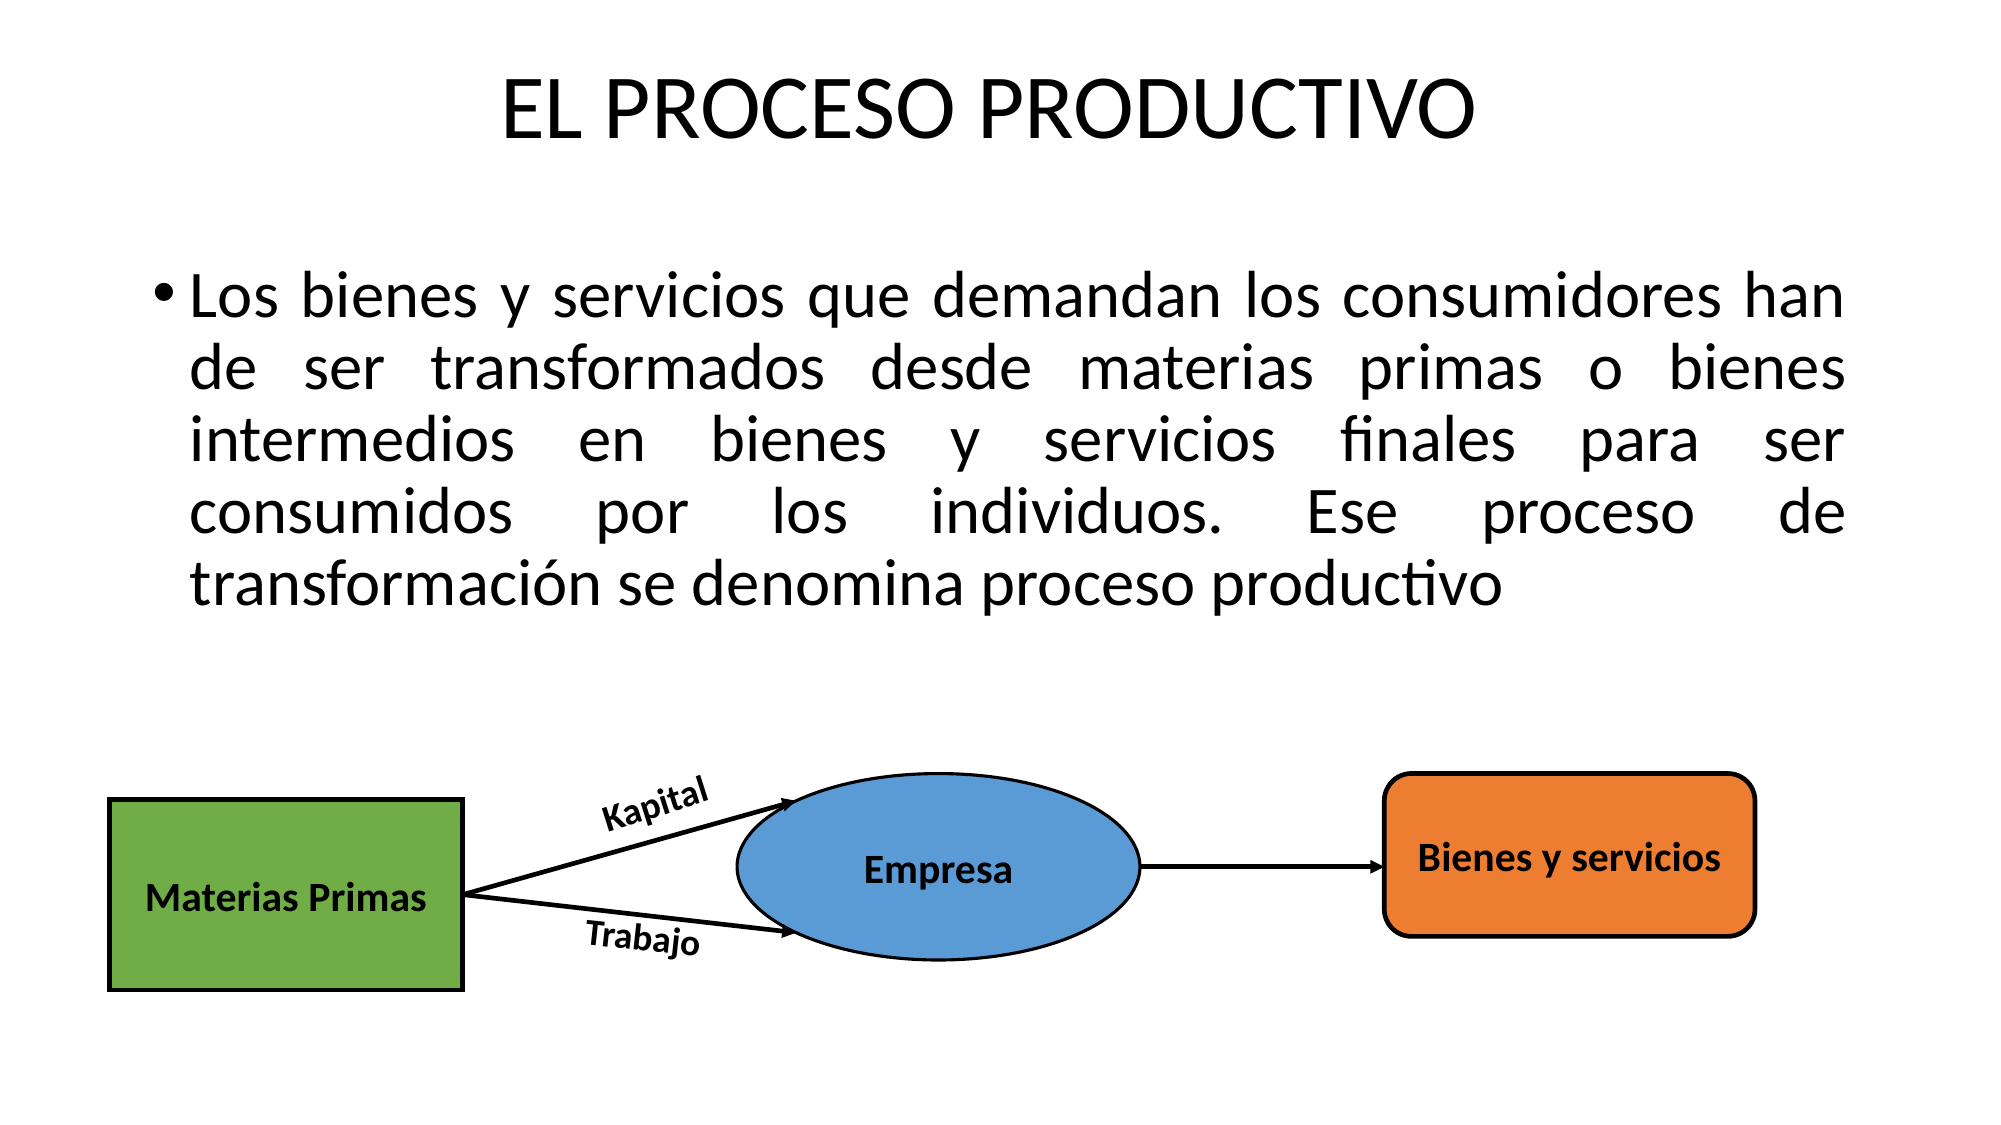

# EL PROCESO PRODUCTIVO
Los bienes y servicios que demandan los consumidores han de ser transformados desde materias primas o bienes intermedios en bienes y servicios finales para ser consumidos por los individuos. Ese proceso de transformación se denomina proceso productivo
Kapital
Empresa
Bienes y servicios
Materias Primas
Trabajo